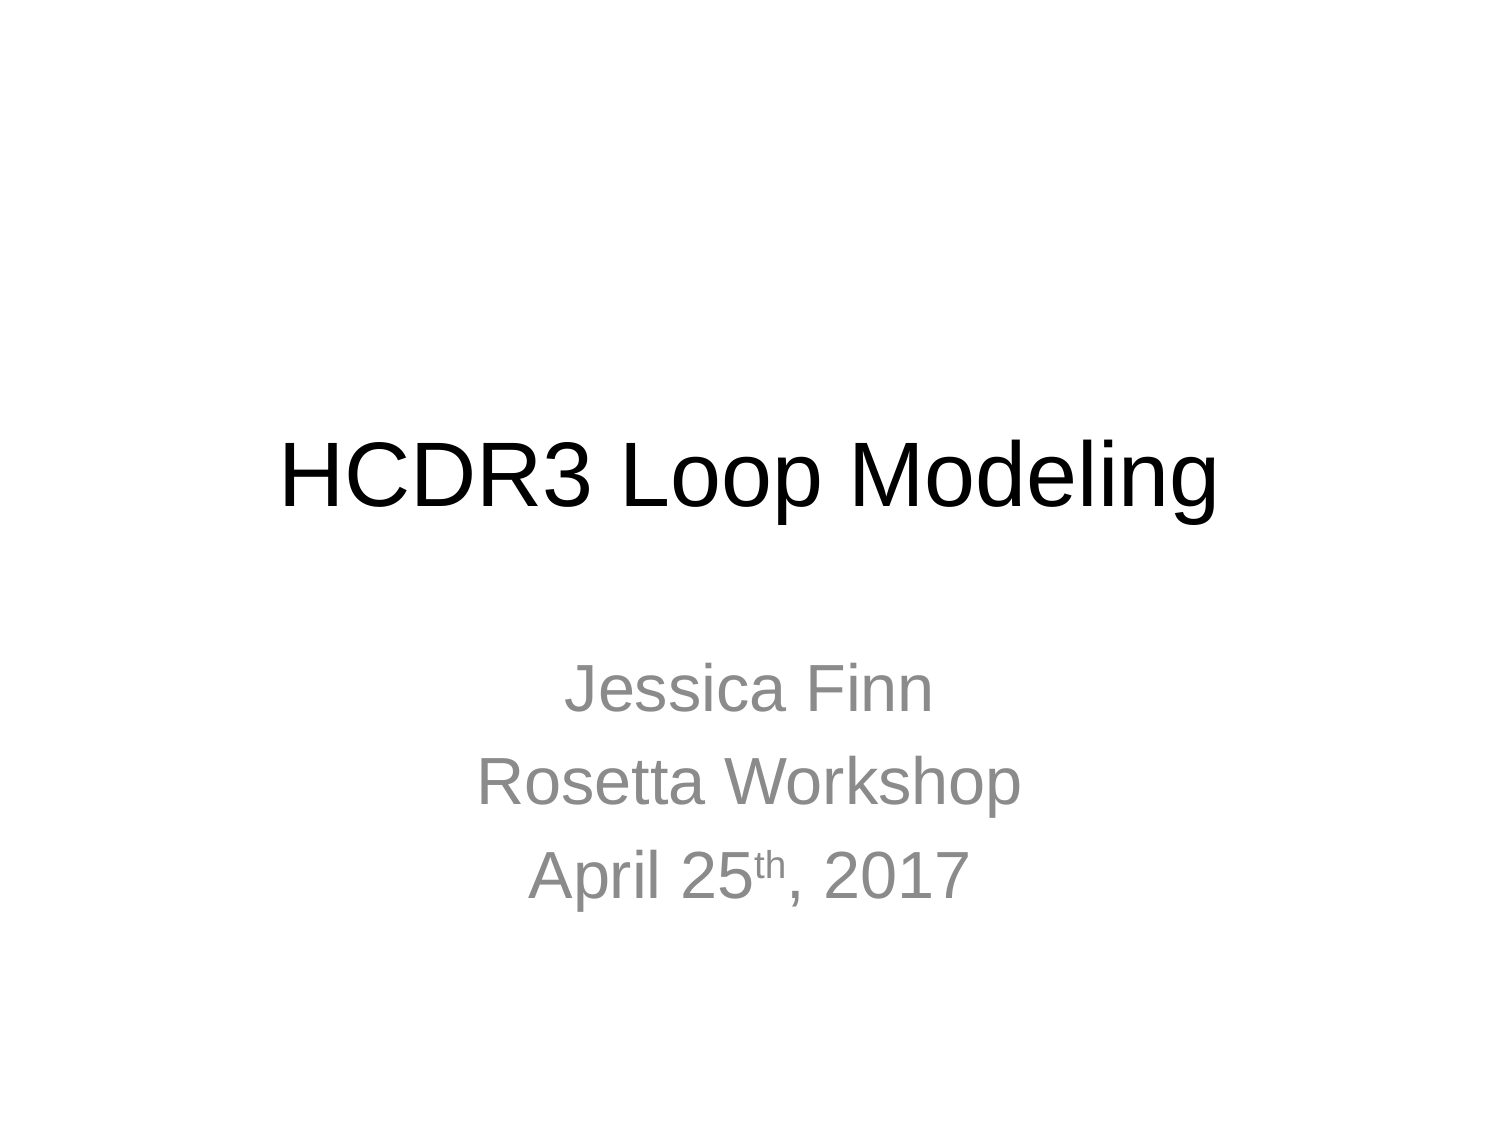

# HCDR3 Loop Modeling
Jessica Finn
Rosetta Workshop
April 25th, 2017